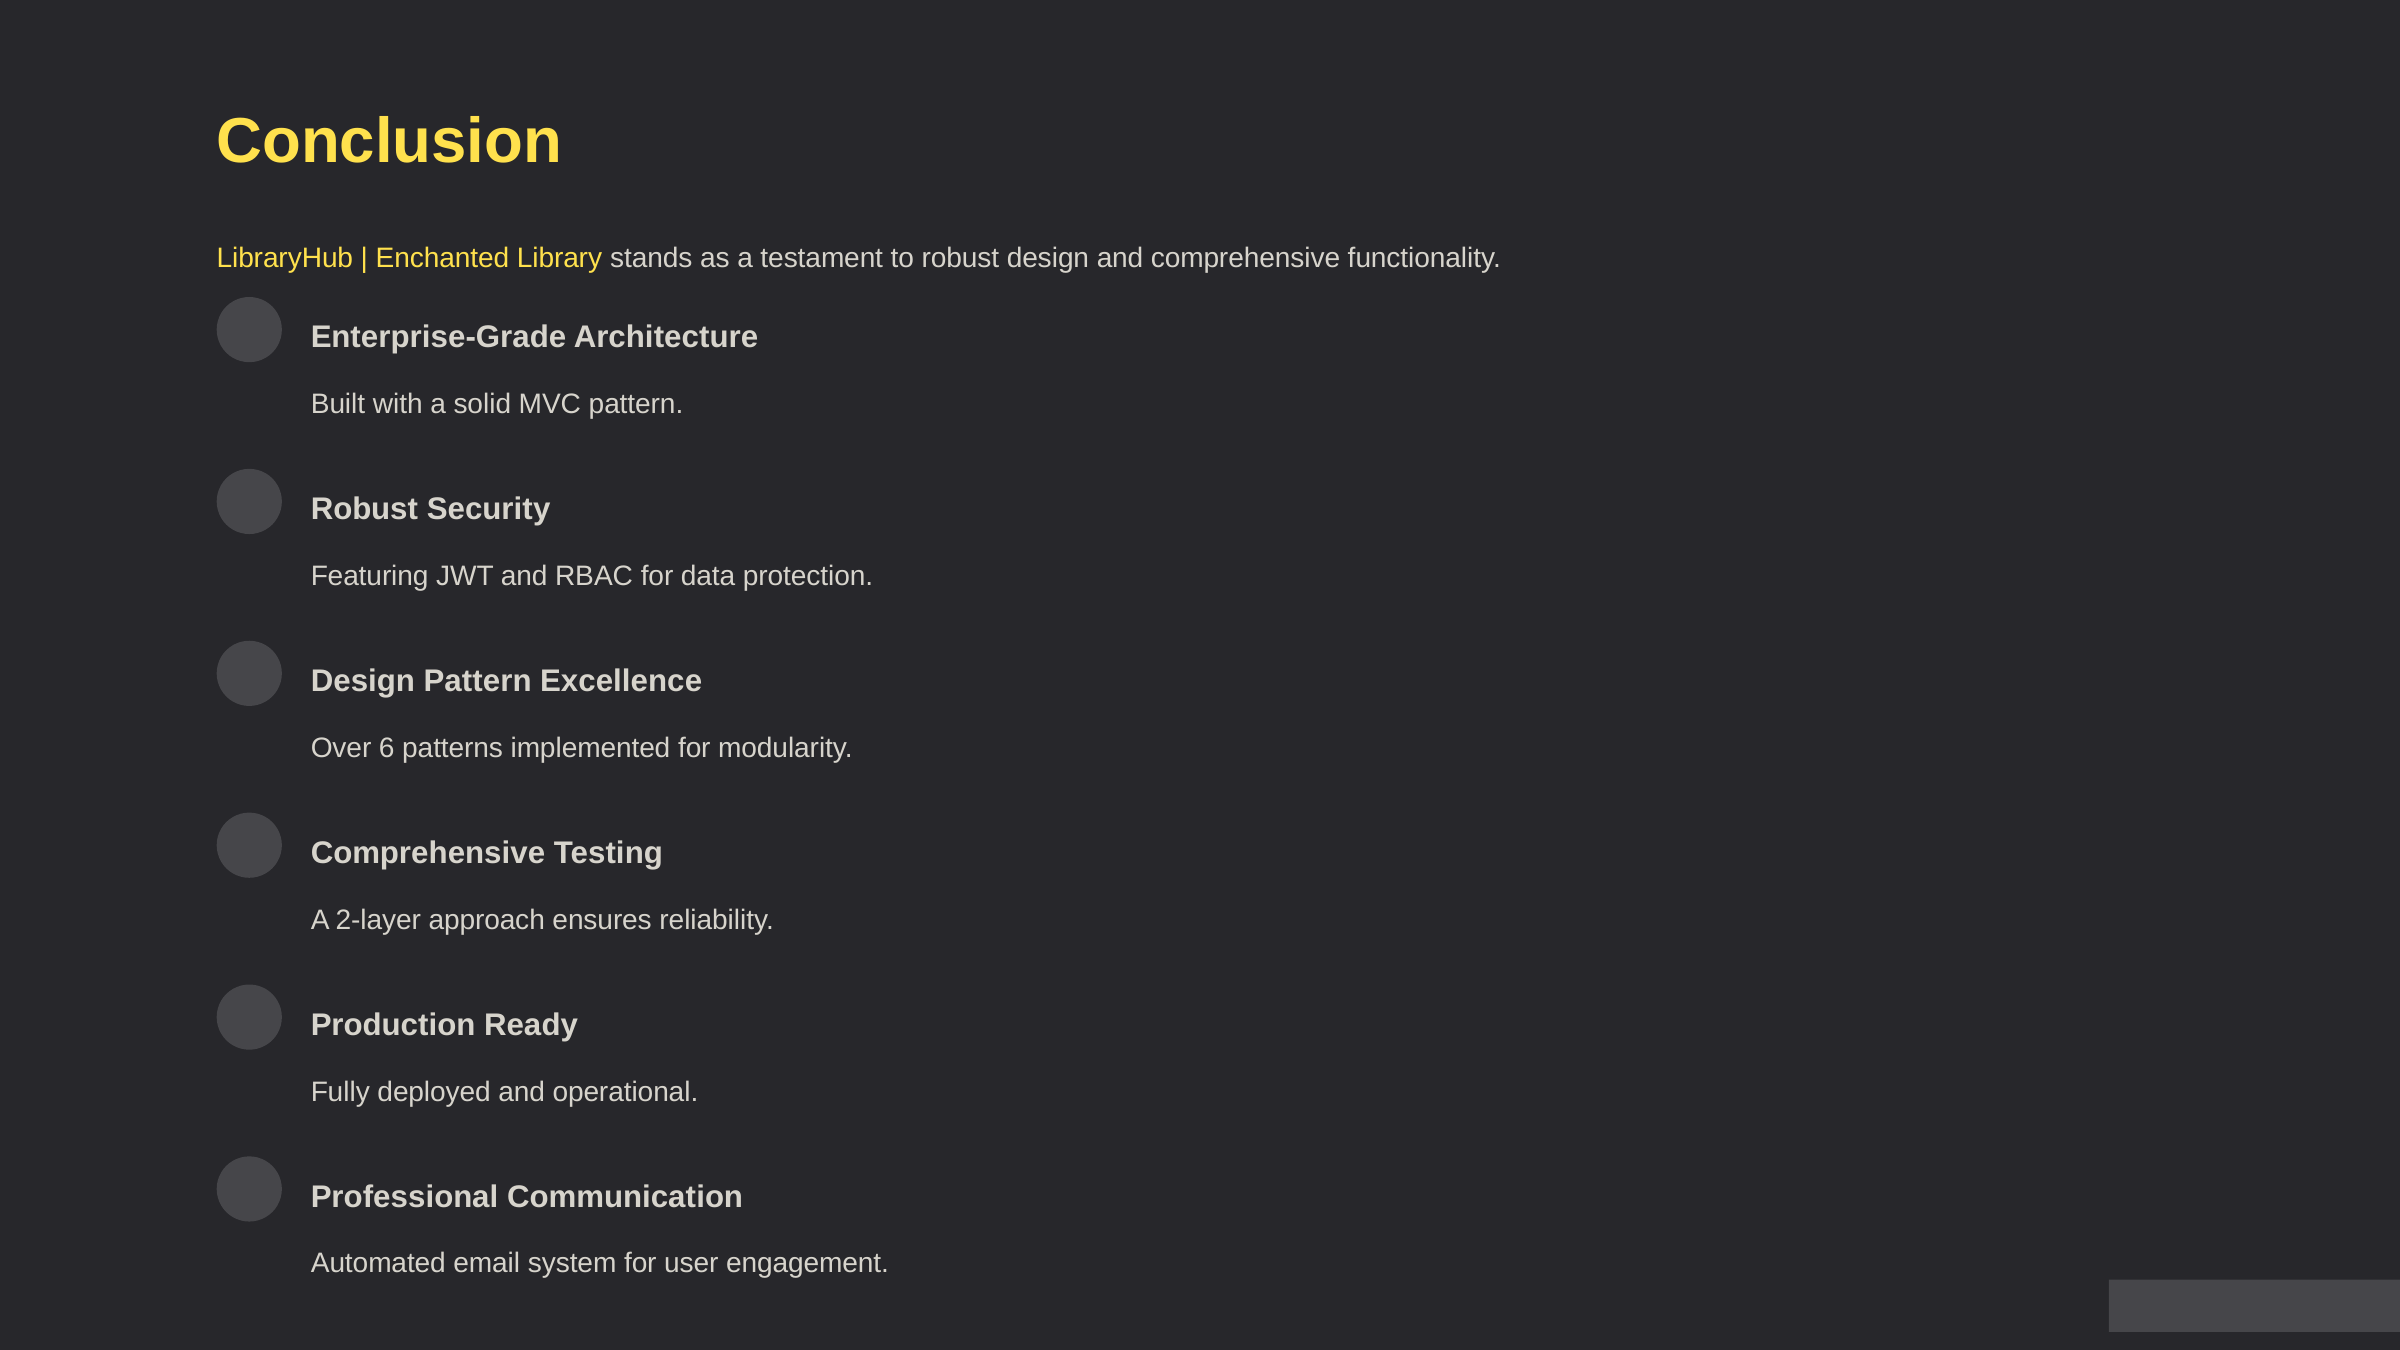

Conclusion
LibraryHub | Enchanted Library stands as a testament to robust design and comprehensive functionality.

Enterprise-Grade Architecture
Built with a solid MVC pattern.

Robust Security
Featuring JWT and RBAC for data protection.

Design Pattern Excellence
Over 6 patterns implemented for modularity.

Comprehensive Testing
A 2-layer approach ensures reliability.

Production Ready
Fully deployed and operational.

Professional Communication
Automated email system for user engagement.